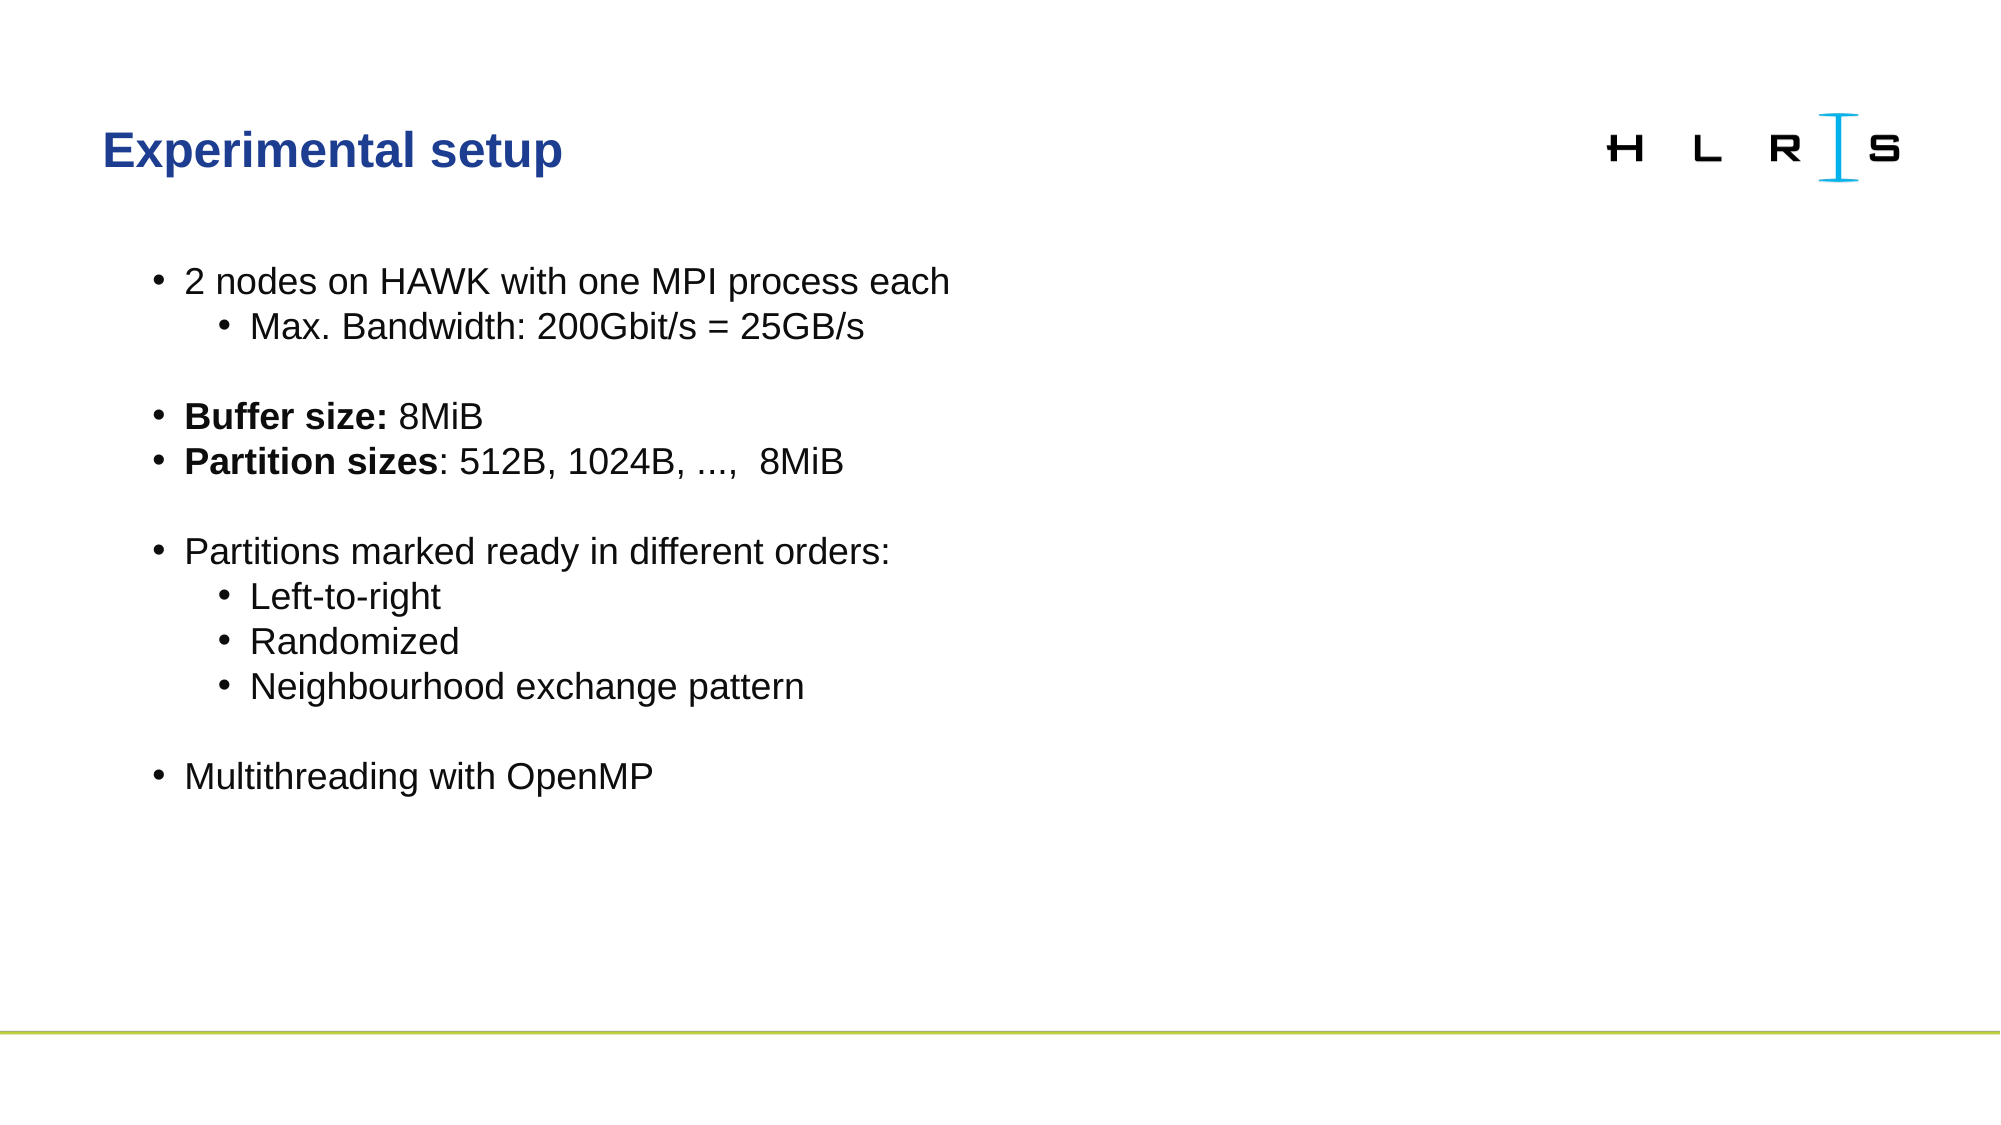

Experimental setup

2 nodes on HAWK with one MPI process each
Max. Bandwidth: 200Gbit/s = 25GB/s

Buffer size: 8MiB
Partition sizes: 512B, 1024B, ...,  8MiB

Partitions marked ready in different orders:
Left-to-right
Randomized
Neighbourhood exchange pattern

Multithreading with OpenMP